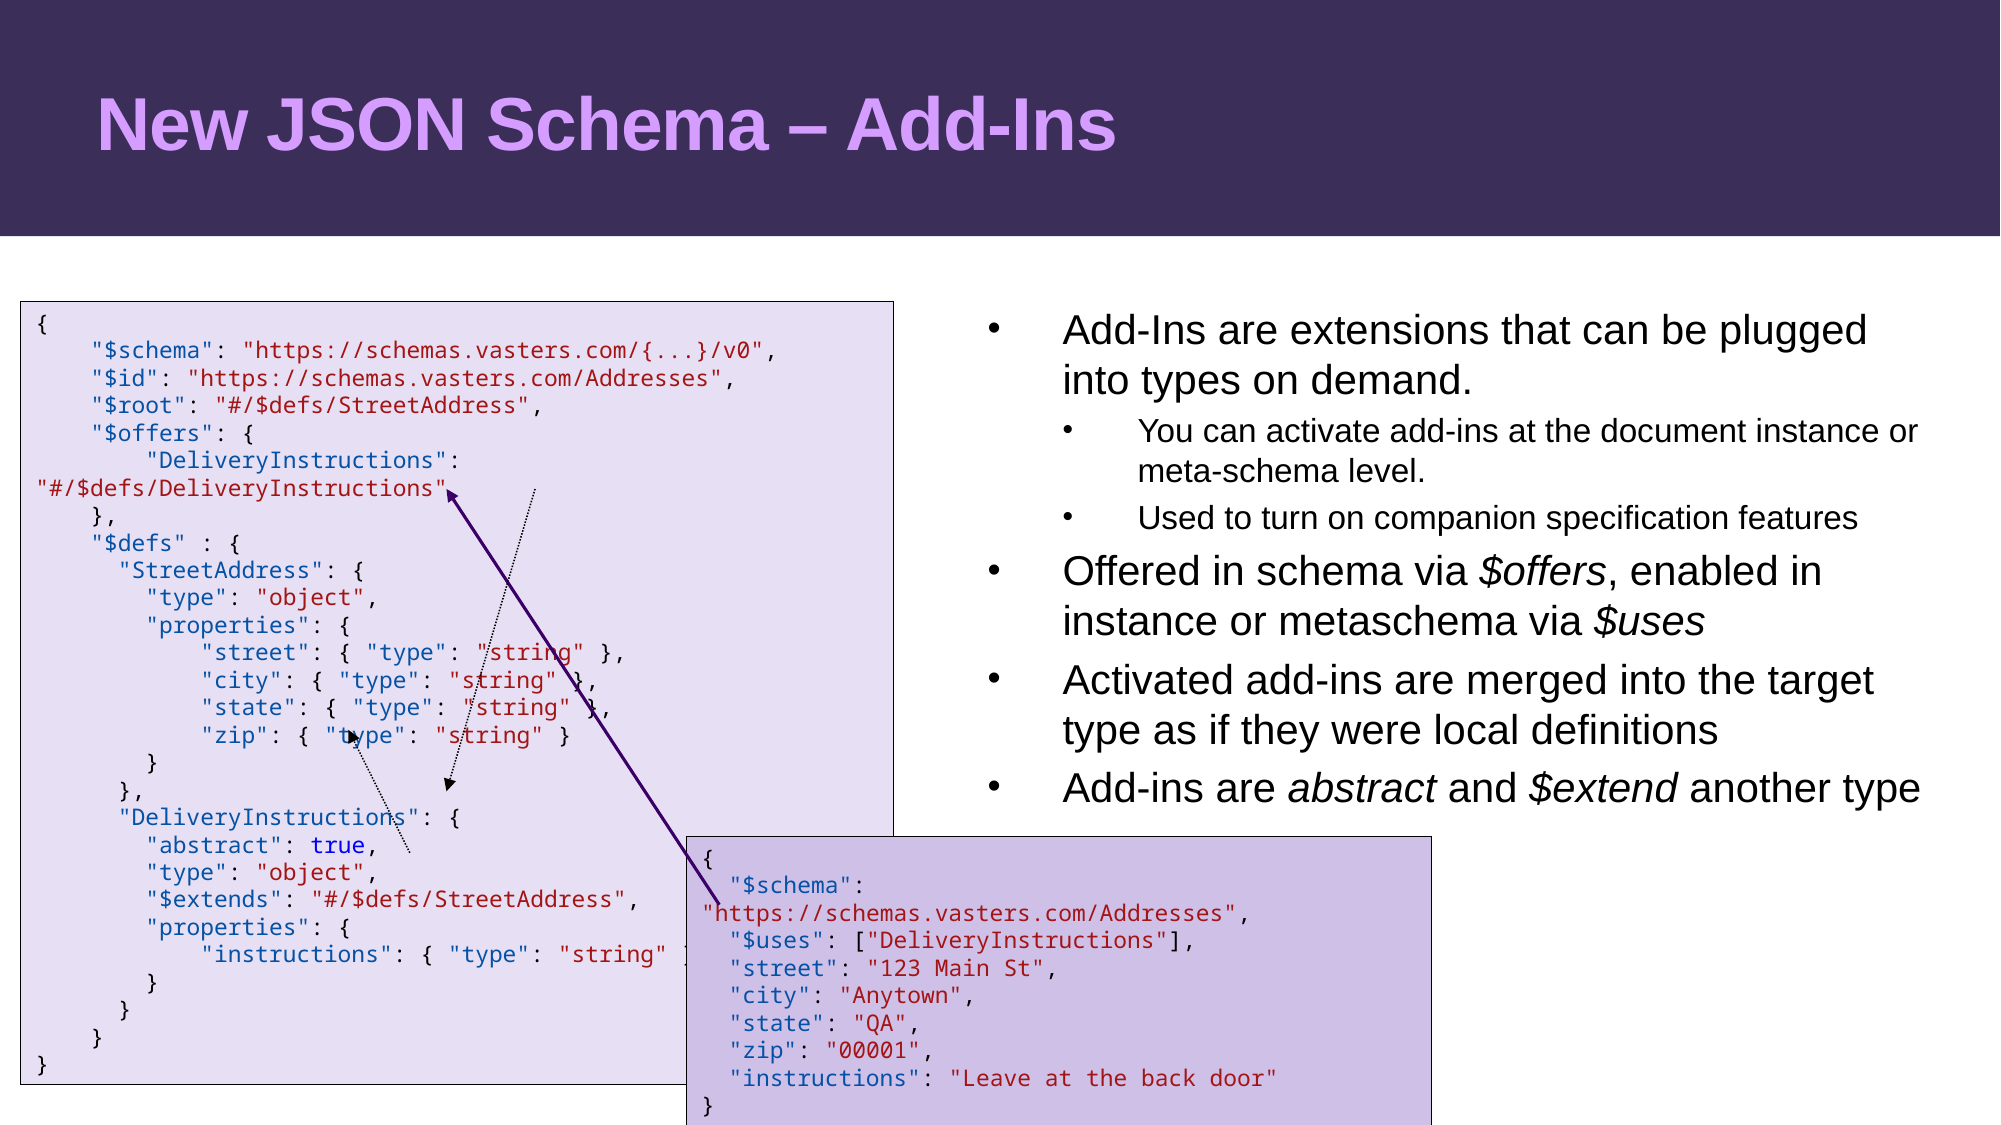

# New JSON Schema – Add-Ins
{
    "$schema": "https://schemas.vasters.com/{...}/v0",
    "$id": "https://schemas.vasters.com/Addresses",
    "$root": "#/$defs/StreetAddress",
    "$offers": {
        "DeliveryInstructions": "#/$defs/DeliveryInstructions"
    },
    "$defs" : {
      "StreetAddress": {
        "type": "object",
        "properties": {
            "street": { "type": "string" },
            "city": { "type": "string" },
            "state": { "type": "string" },
            "zip": { "type": "string" }
        }
      },
      "DeliveryInstructions": {
        "abstract": true,
        "type": "object",
        "$extends": "#/$defs/StreetAddress",
        "properties": {
            "instructions": { "type": "string" }
        }
      }
    }
}
Add-Ins are extensions that can be plugged into types on demand.
You can activate add-ins at the document instance or meta-schema level.
Used to turn on companion specification features
Offered in schema via $offers, enabled in instance or metaschema via $uses
Activated add-ins are merged into the target type as if they were local definitions
Add-ins are abstract and $extend another type
{
  "$schema": "https://schemas.vasters.com/Addresses",
  "$uses": ["DeliveryInstructions"],
  "street": "123 Main St",
  "city": "Anytown",
  "state": "QA",
  "zip": "00001",
  "instructions": "Leave at the back door"
}